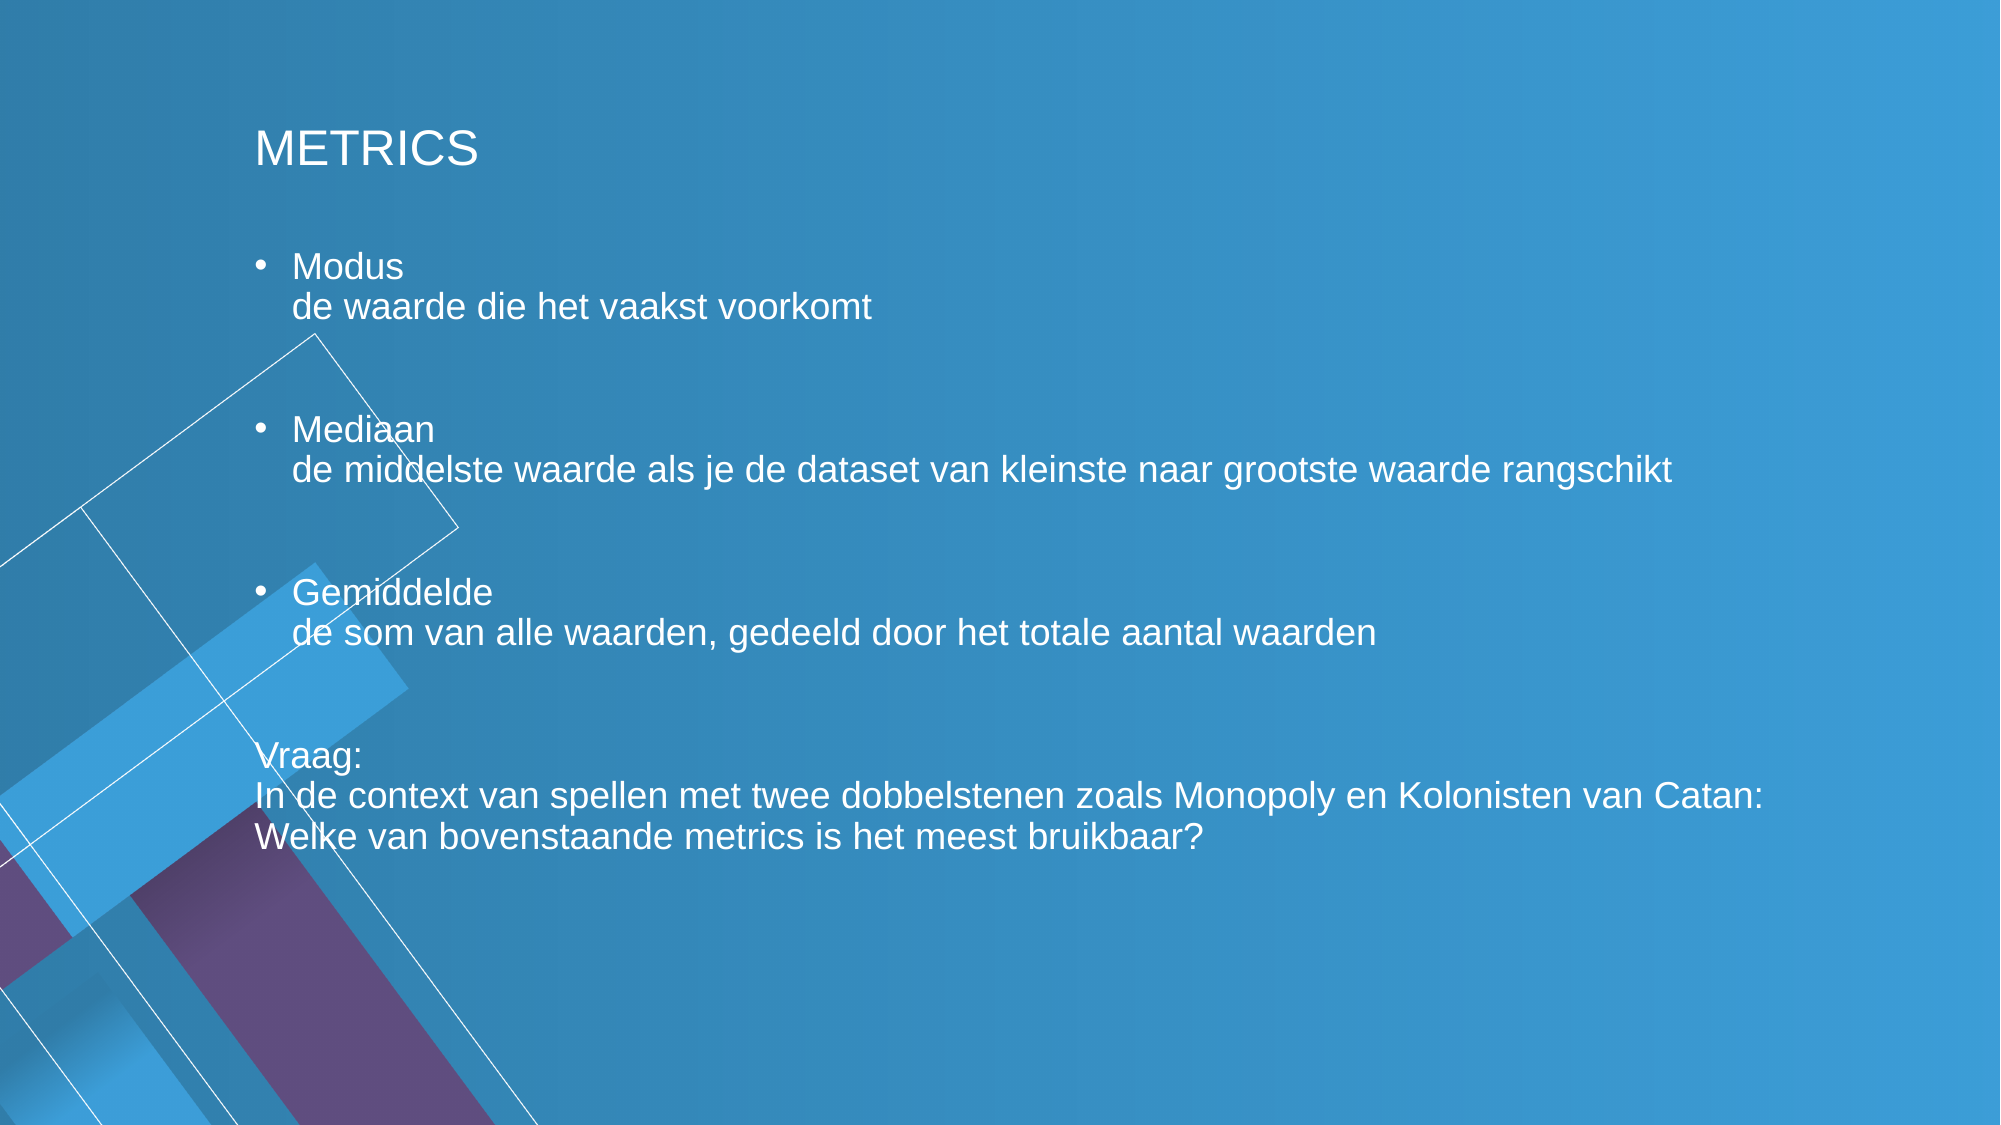

# Metrics
Modus
de waarde die het vaakst voorkomt

Mediaan
de middelste waarde als je de dataset van kleinste naar grootste waarde rangschikt

Gemiddelde
de som van alle waarden, gedeeld door het totale aantal waarden

Vraag:
In de context van spellen met twee dobbelstenen zoals Monopoly en Kolonisten van Catan:
Welke van bovenstaande metrics is het meest bruikbaar?